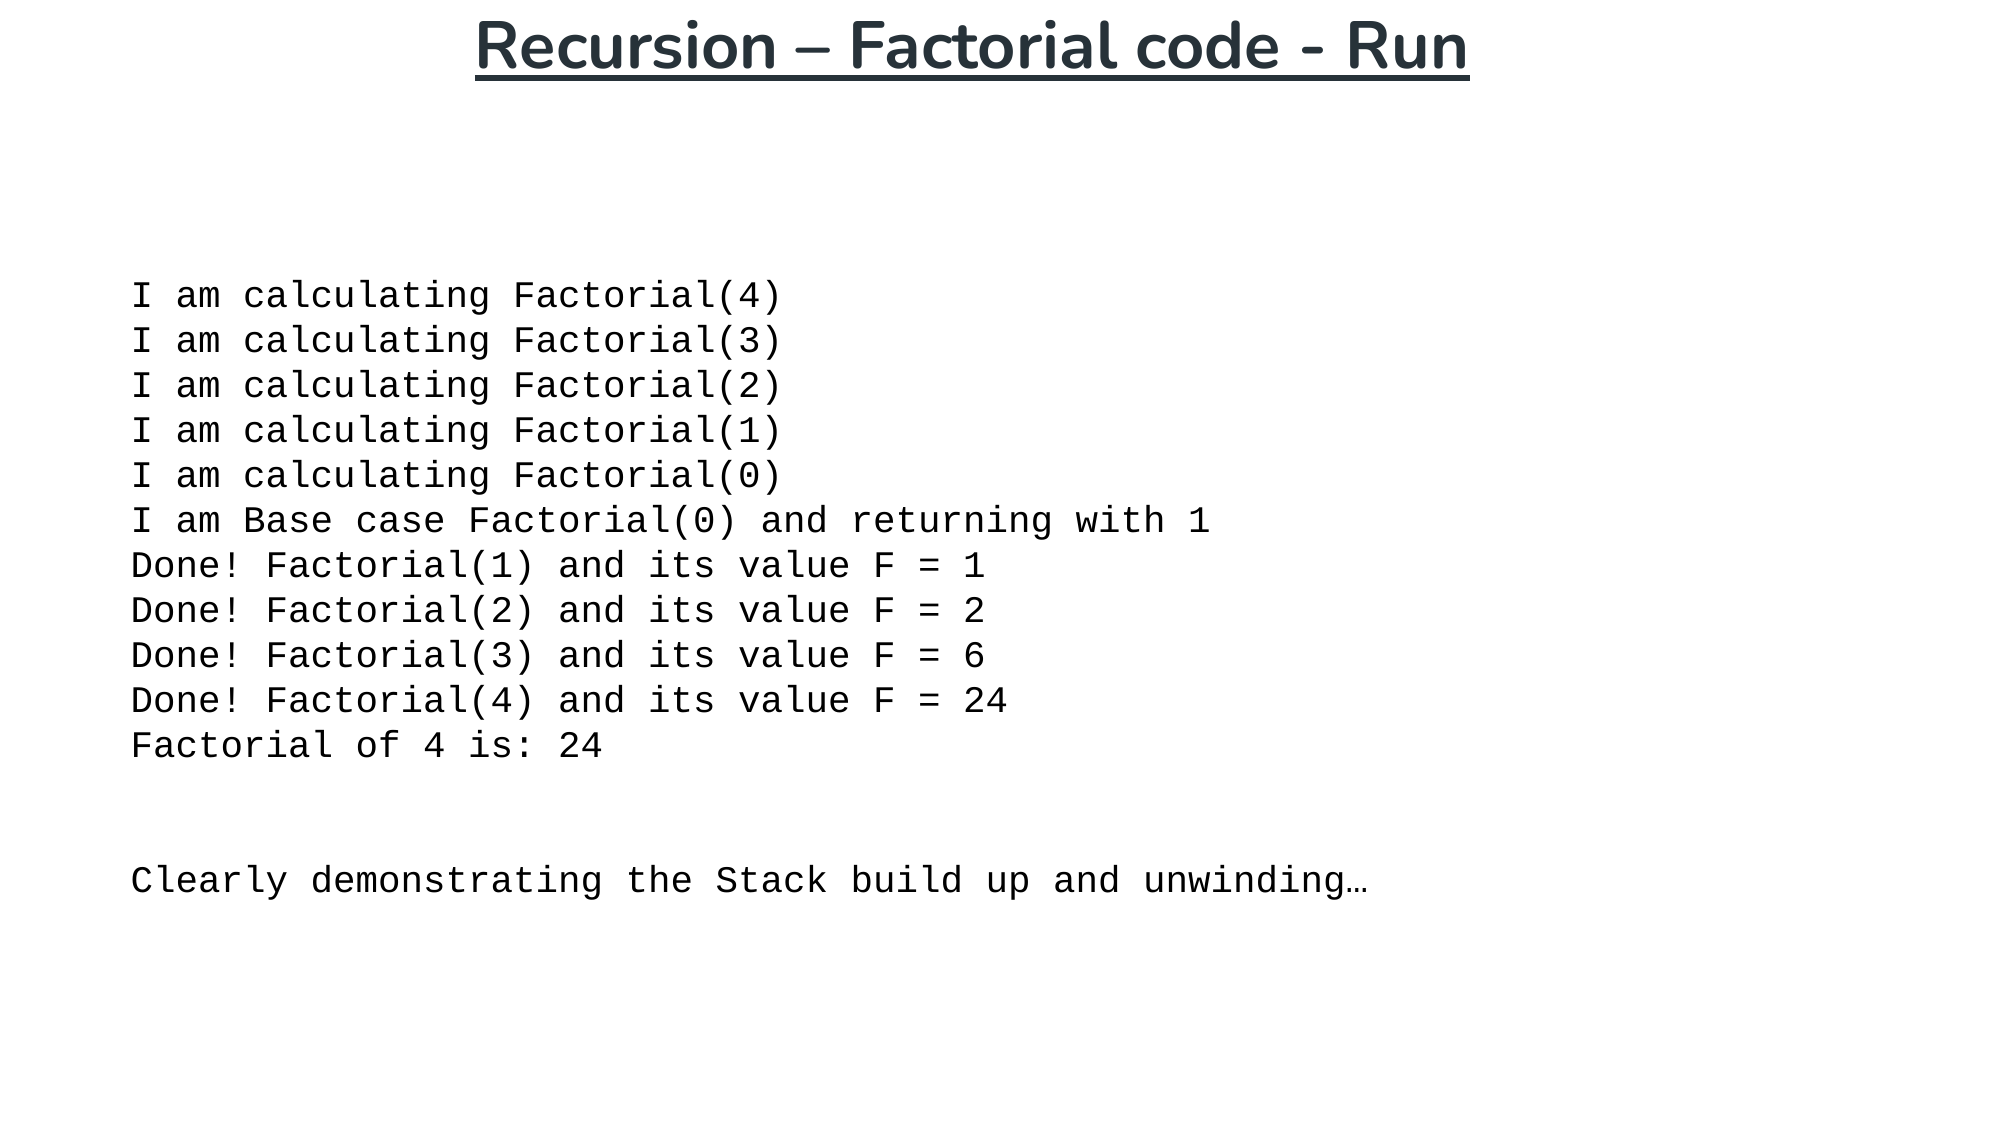

# Recursion – Factorial code - Run

I am calculating Factorial(4)
I am calculating Factorial(3)
I am calculating Factorial(2)
I am calculating Factorial(1)
I am calculating Factorial(0)
I am Base case Factorial(0) and returning with 1
Done! Factorial(1) and its value F = 1
Done! Factorial(2) and its value F = 2
Done! Factorial(3) and its value F = 6
Done! Factorial(4) and its value F = 24
Factorial of 4 is: 24

Clearly demonstrating the Stack build up and unwinding…